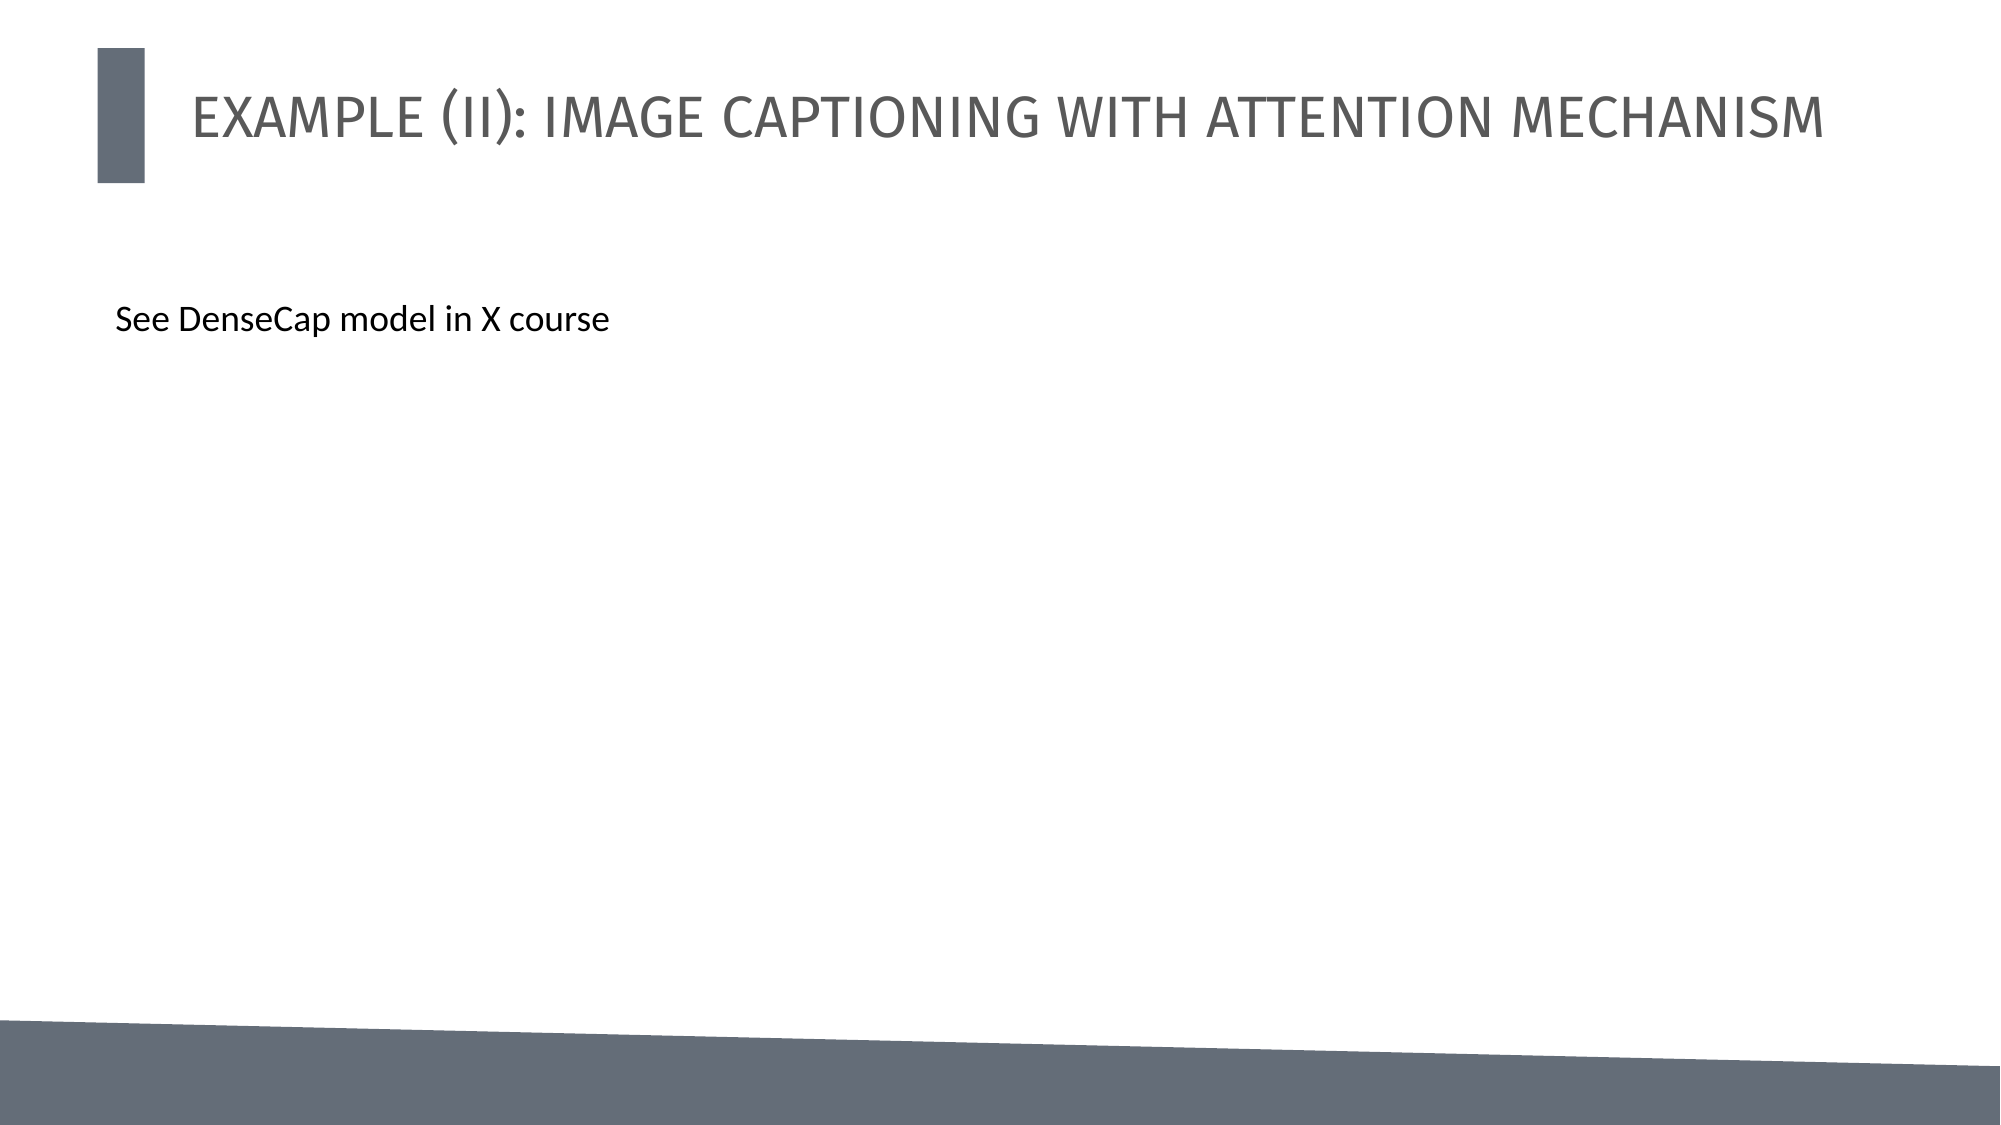

EXAMPLE (II): IMAGE CAPTIONING WITH ATTENTION MECHANISM
See DenseCap model in X course